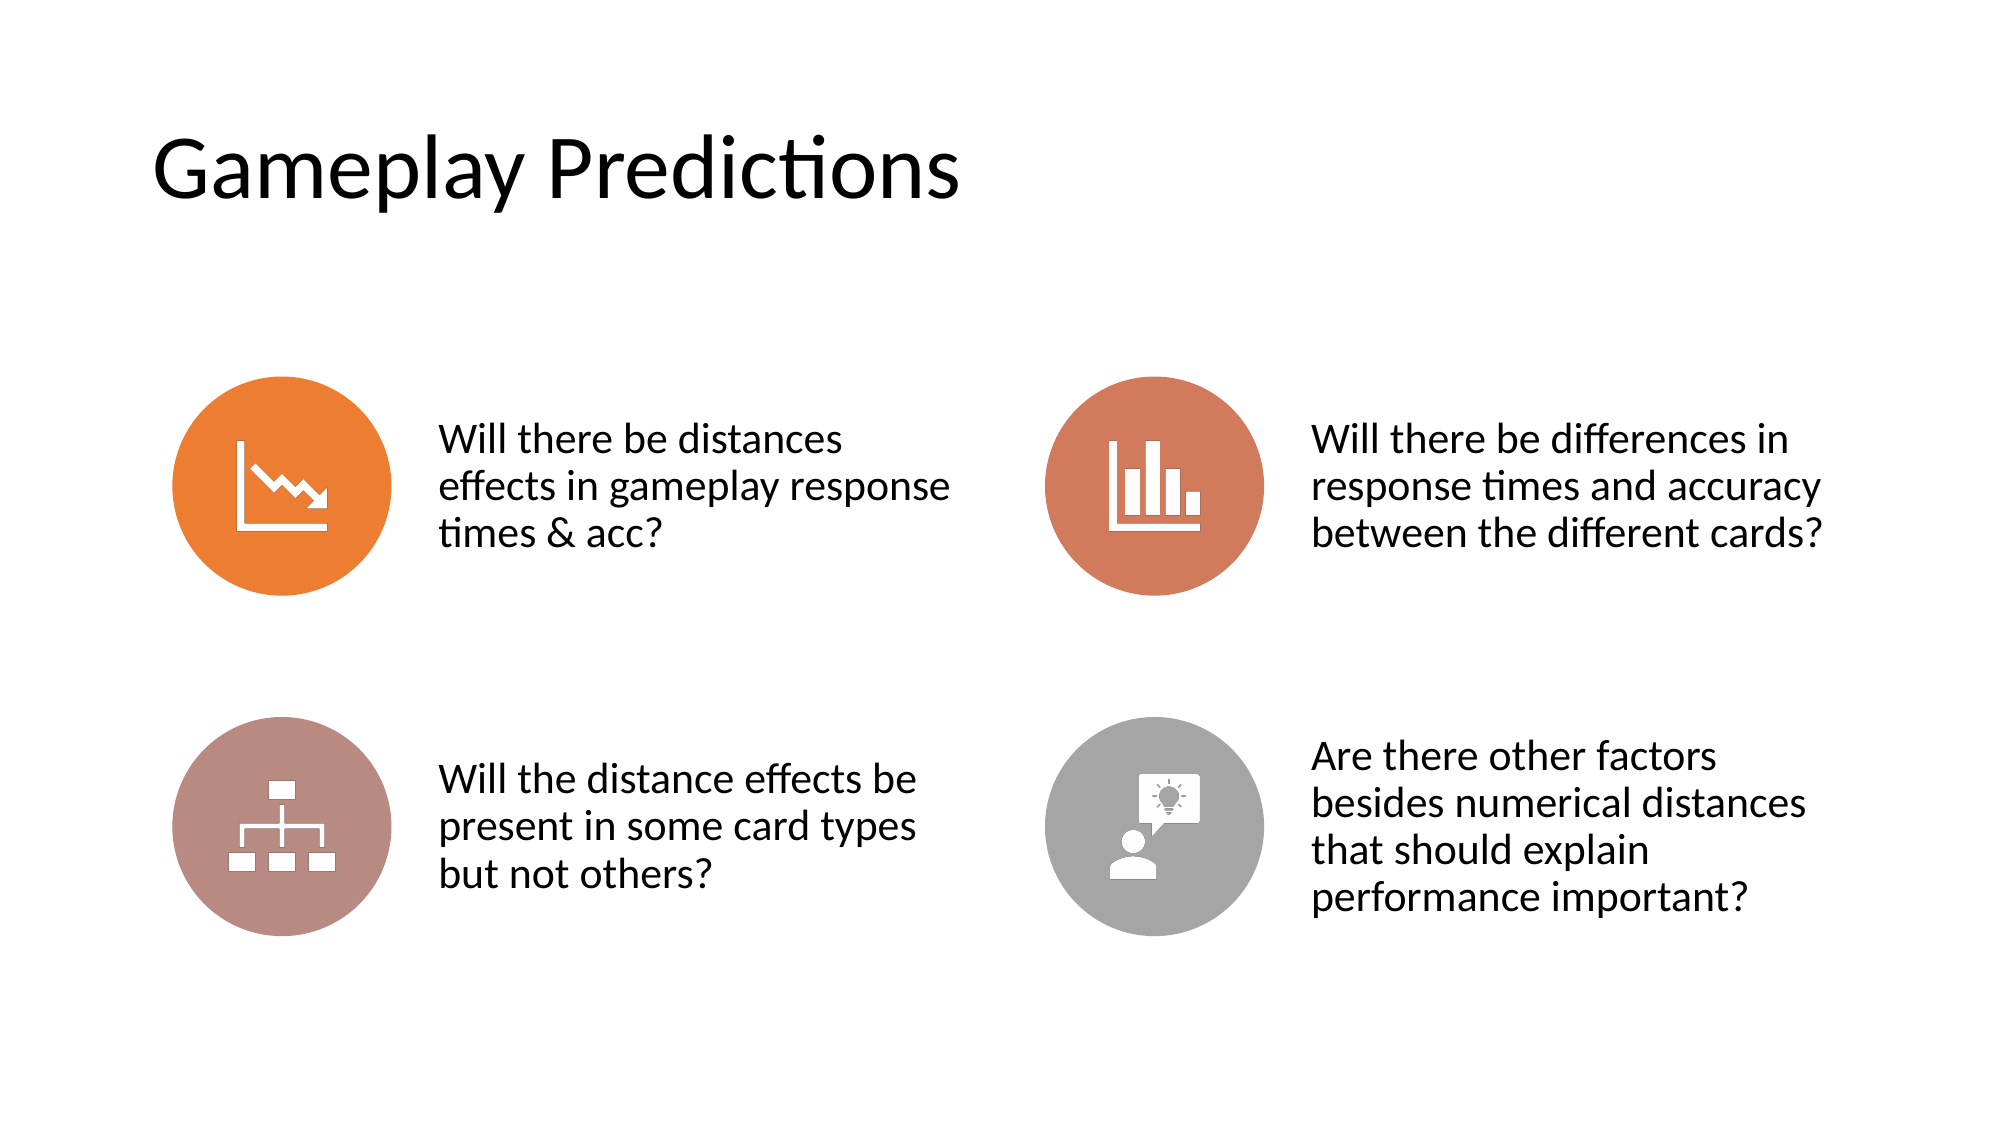

# Gameplay Predictions
Will there be distances effects in gameplay response times & acc?
Will there be differences in response times and accuracy between the different cards?
Will the distance effects be present in some card types but not others?
Are there other factors besides numerical distances that should explain performance important?